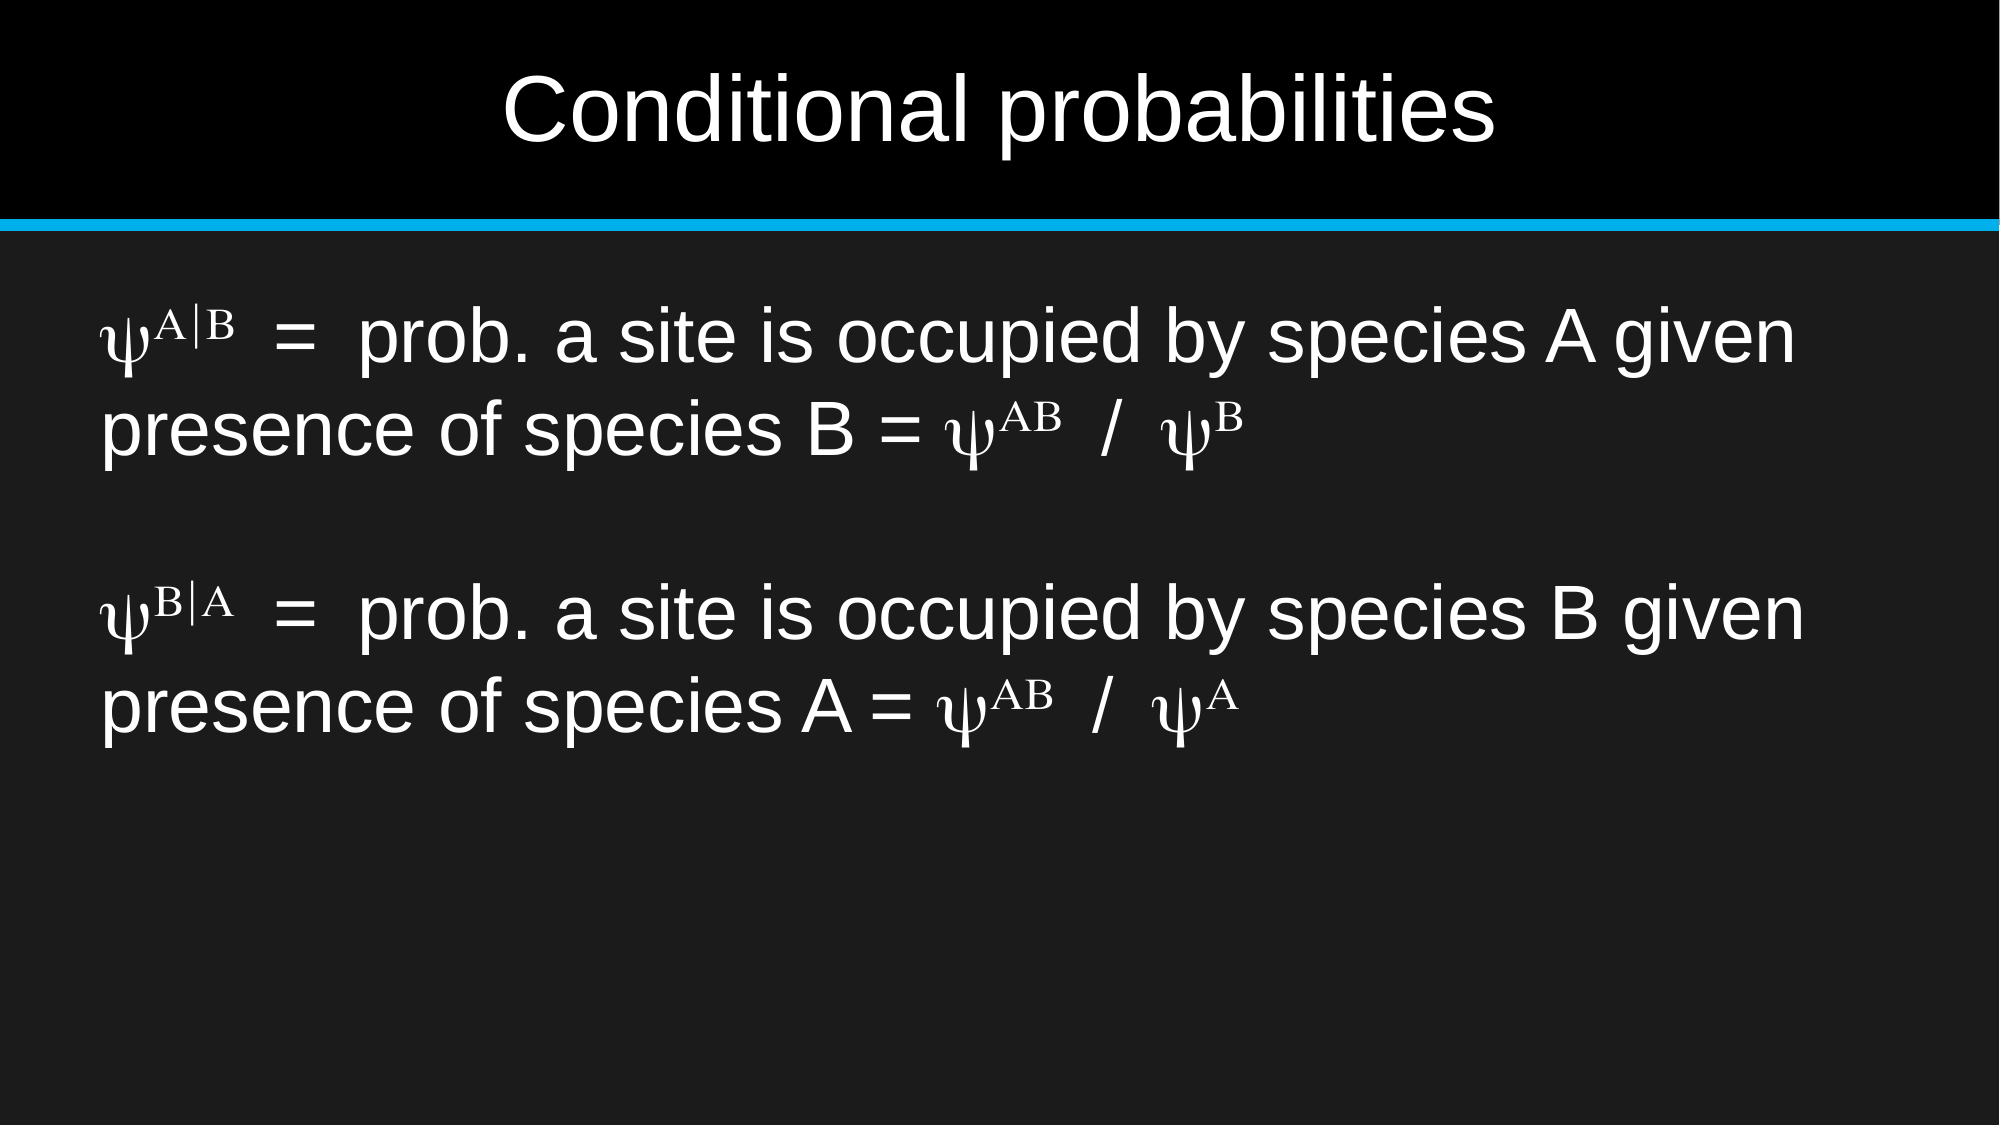

# Conditional probabilities
ψΑ|Β = prob. a site is occupied by species A given presence of species B = ψΑΒ / ψΒ

ψΒ|Α = prob. a site is occupied by species B given presence of species A = ψΑΒ / ψΑ